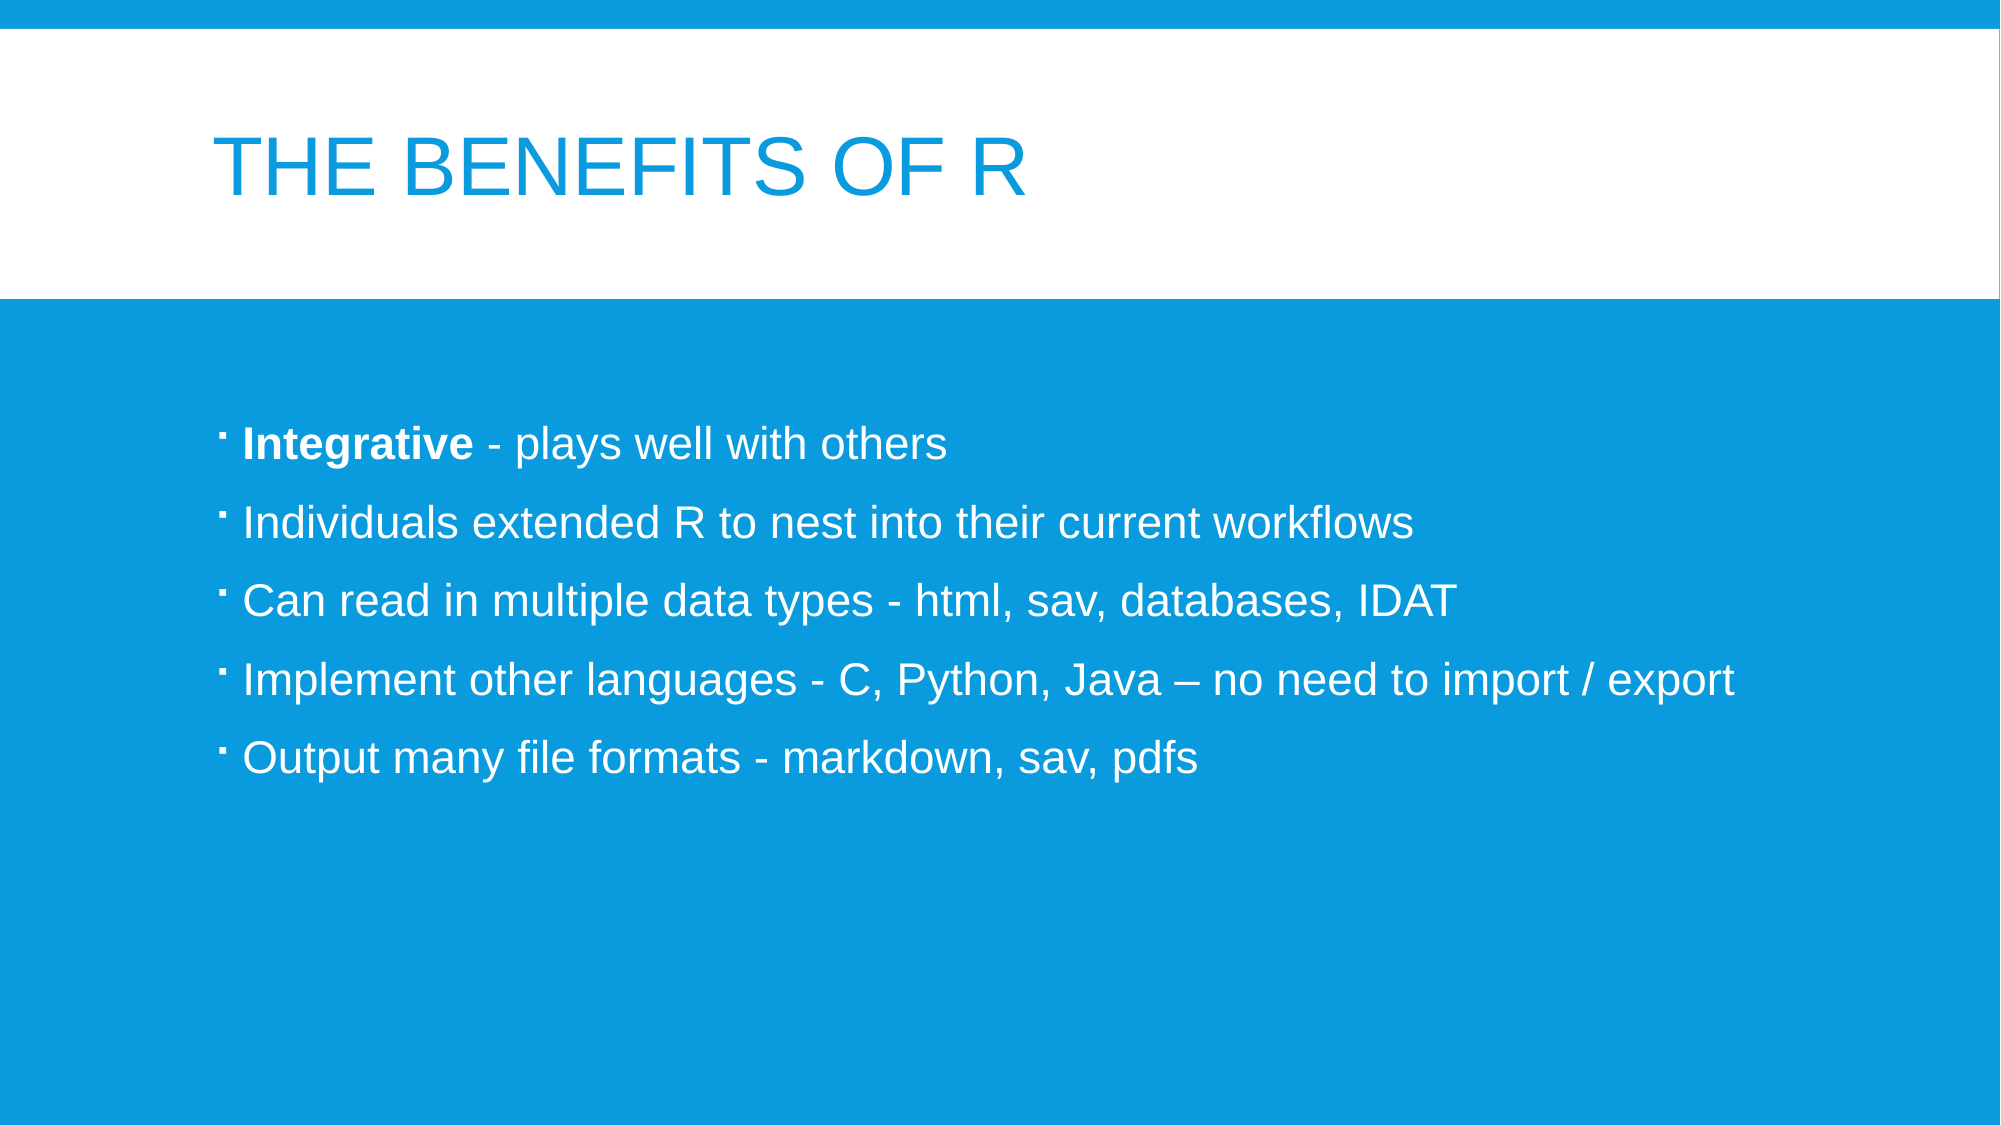

# THE BENEFITS OF R
Integrative - plays well with others
Individuals extended R to nest into their current workflows
Can read in multiple data types - html, sav, databases, IDAT
Implement other languages - C, Python, Java – no need to import / export
Output many file formats - markdown, sav, pdfs